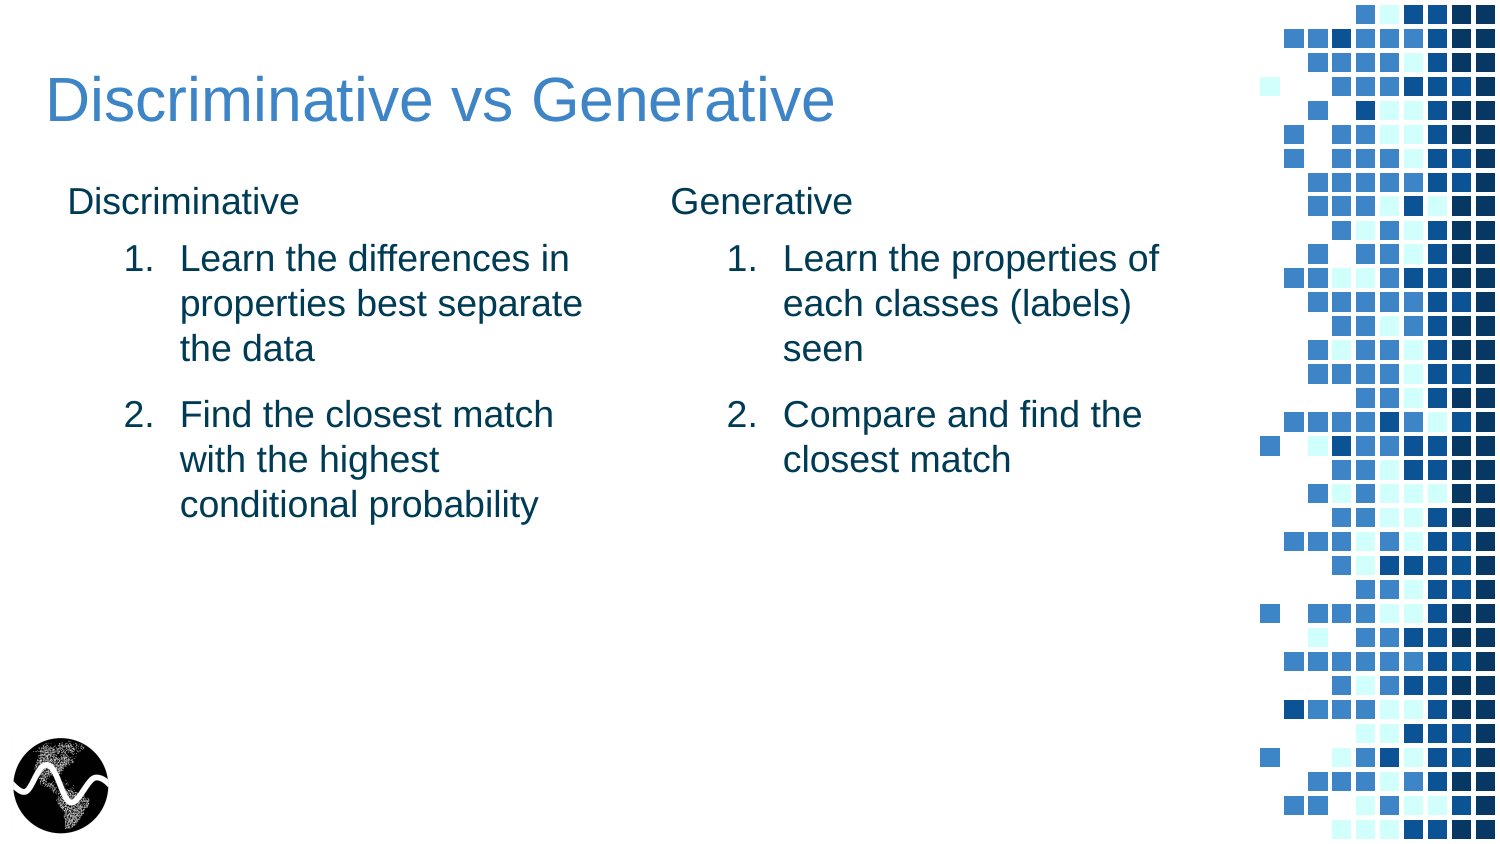

# Discriminative vs Generative
Discriminative
Learn the differences in properties best separate the data
Find the closest match with the highest conditional probability
Generative
Learn the properties of each classes (labels) seen
Compare and find the closest match